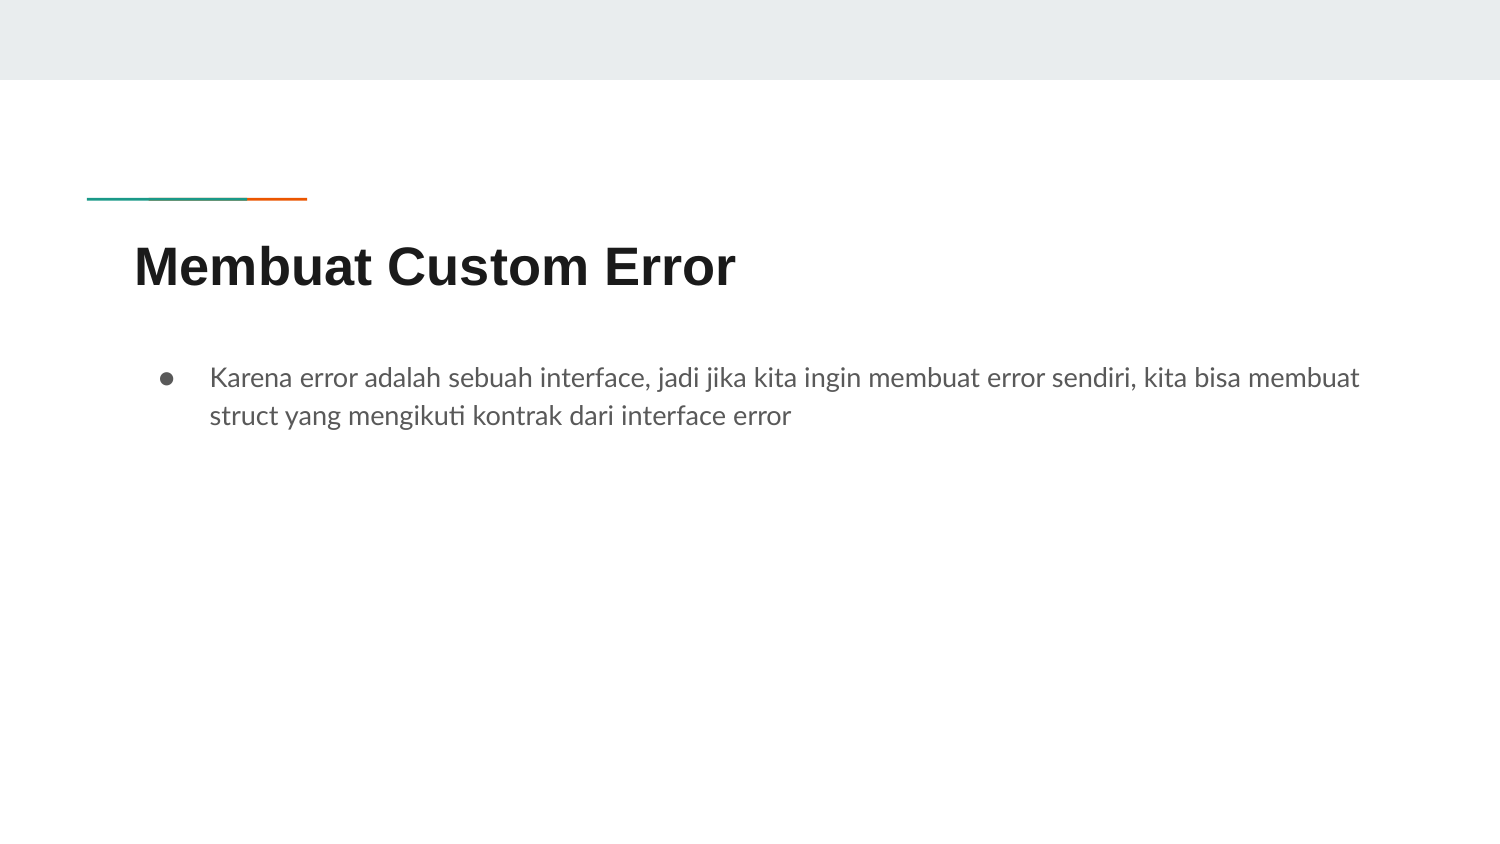

# Membuat Custom Error
Karena error adalah sebuah interface, jadi jika kita ingin membuat error sendiri, kita bisa membuat struct yang mengikuti kontrak dari interface error